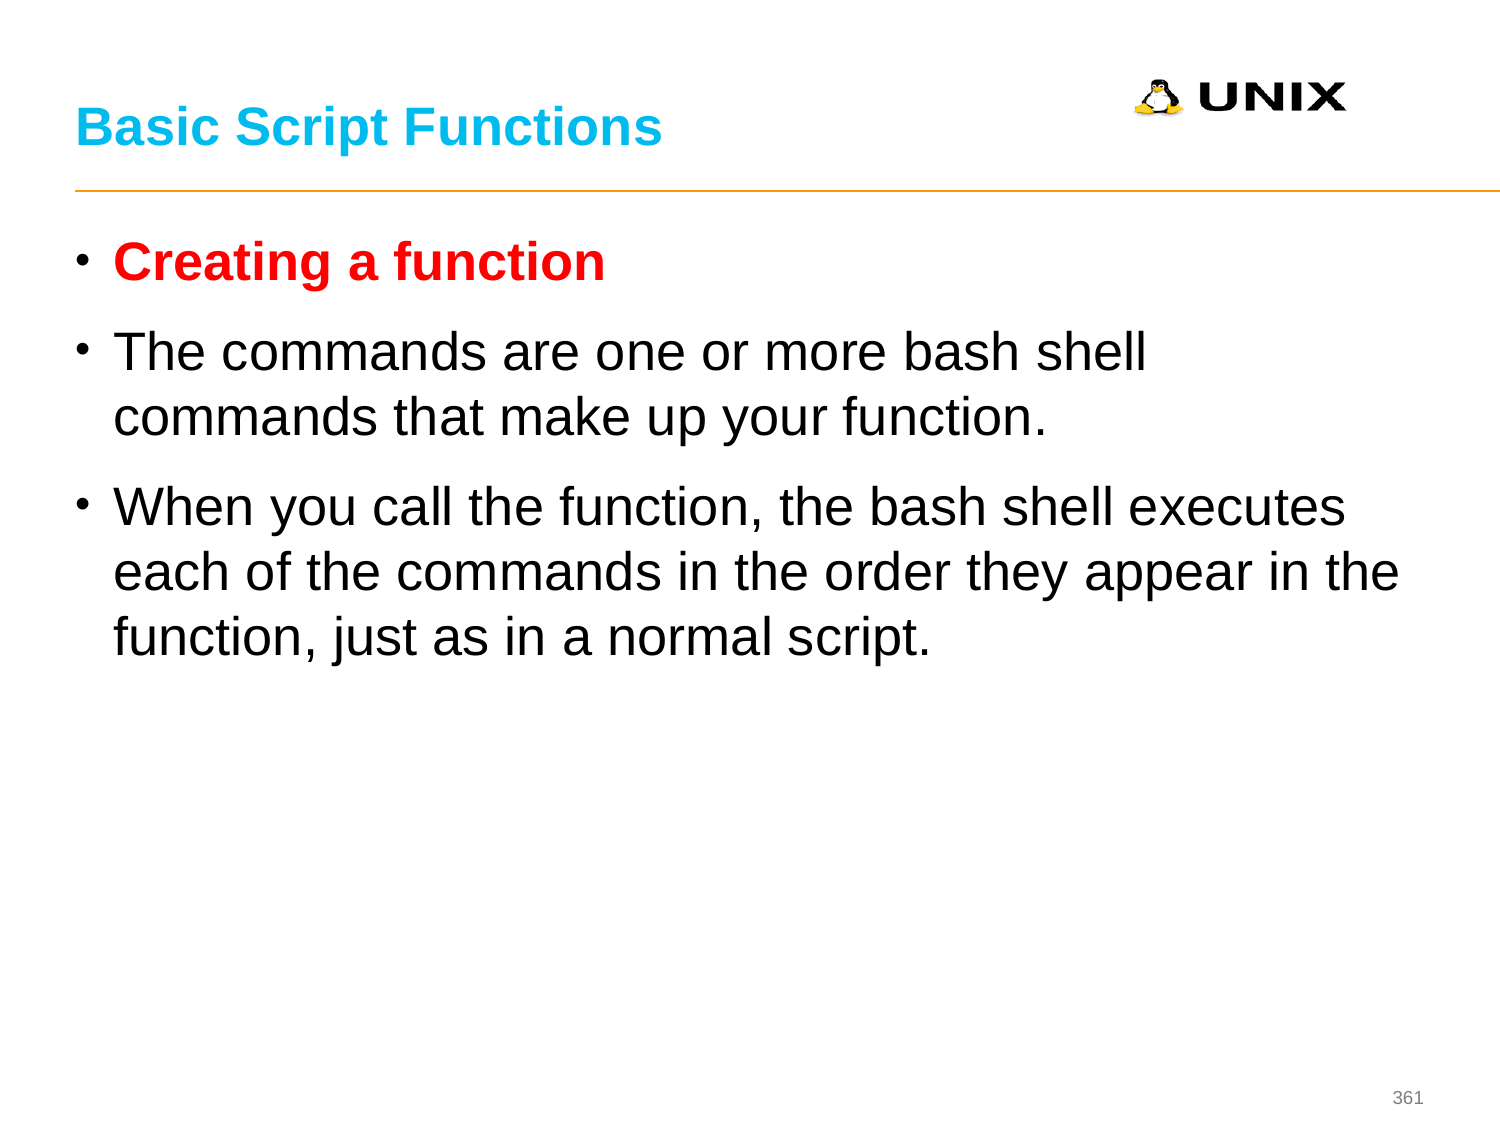

# Basic Script Functions
Creating a function
The commands are one or more bash shell commands that make up your function.
When you call the function, the bash shell executes each of the commands in the order they appear in the function, just as in a normal script.